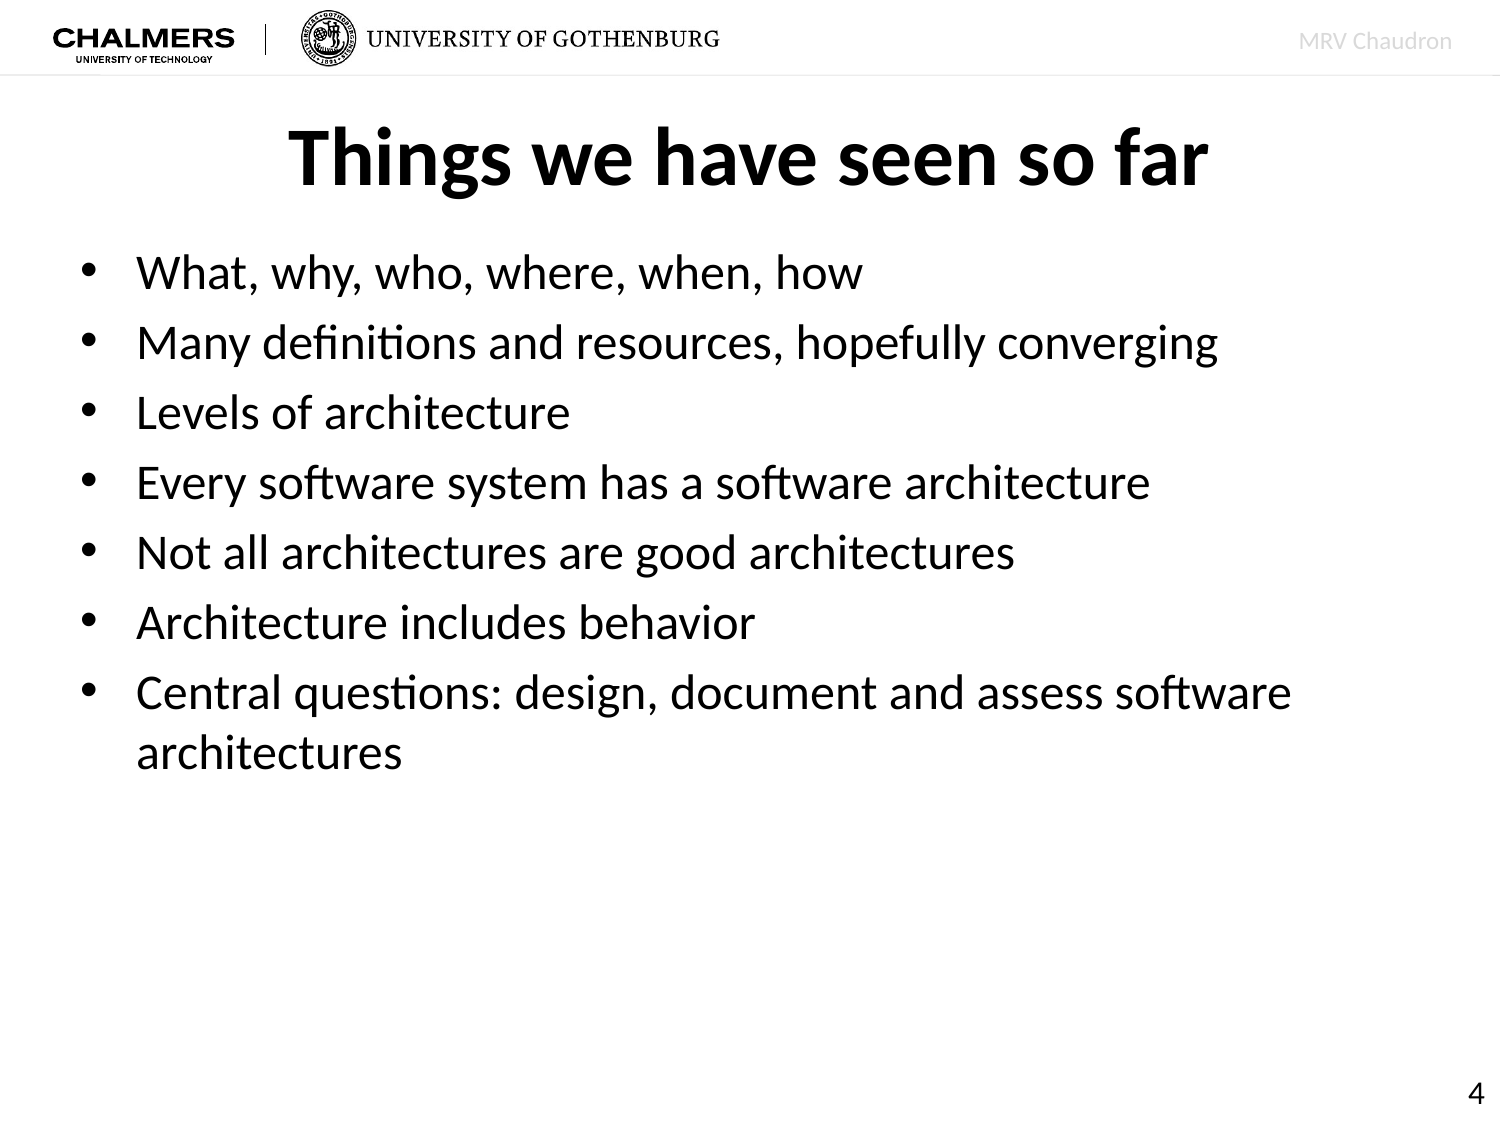

# Things we have seen so far
What, why, who, where, when, how
Many definitions and resources, hopefully converging
Levels of architecture
Every software system has a software architecture
Not all architectures are good architectures
Architecture includes behavior
Central questions: design, document and assess software architectures
4